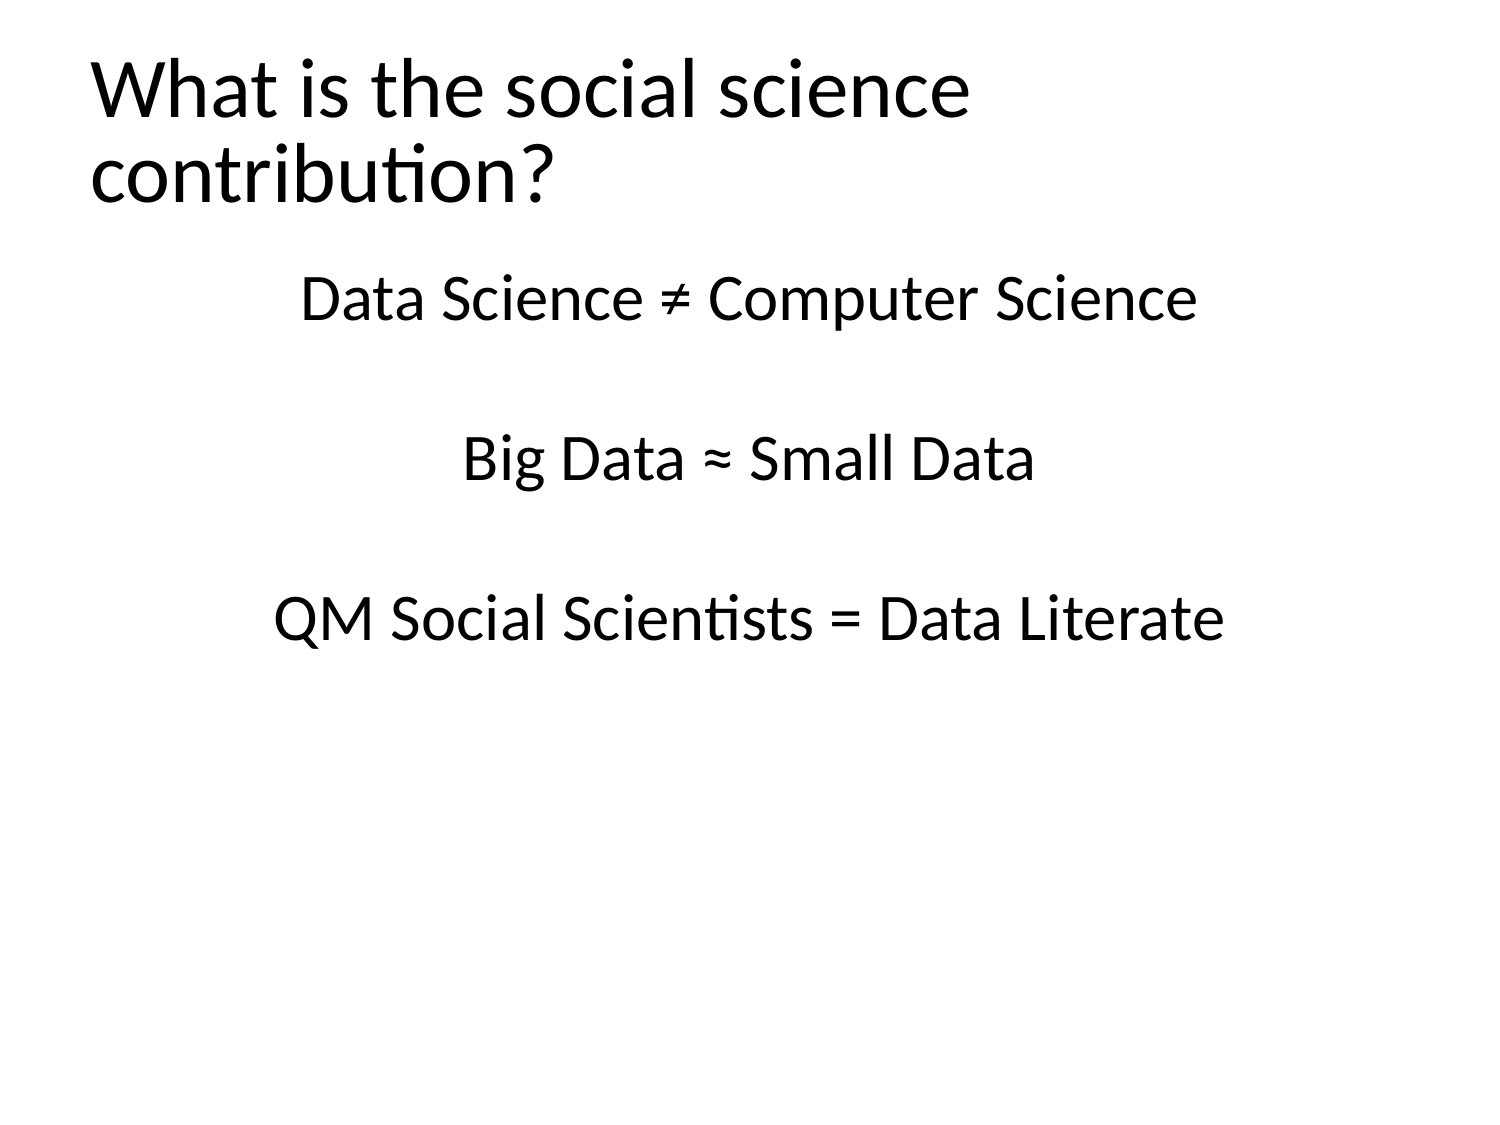

# What is the social science contribution?
Data Science ≠ Computer Science

Big Data ≈ Small Data

QM Social Scientists = Data Literate